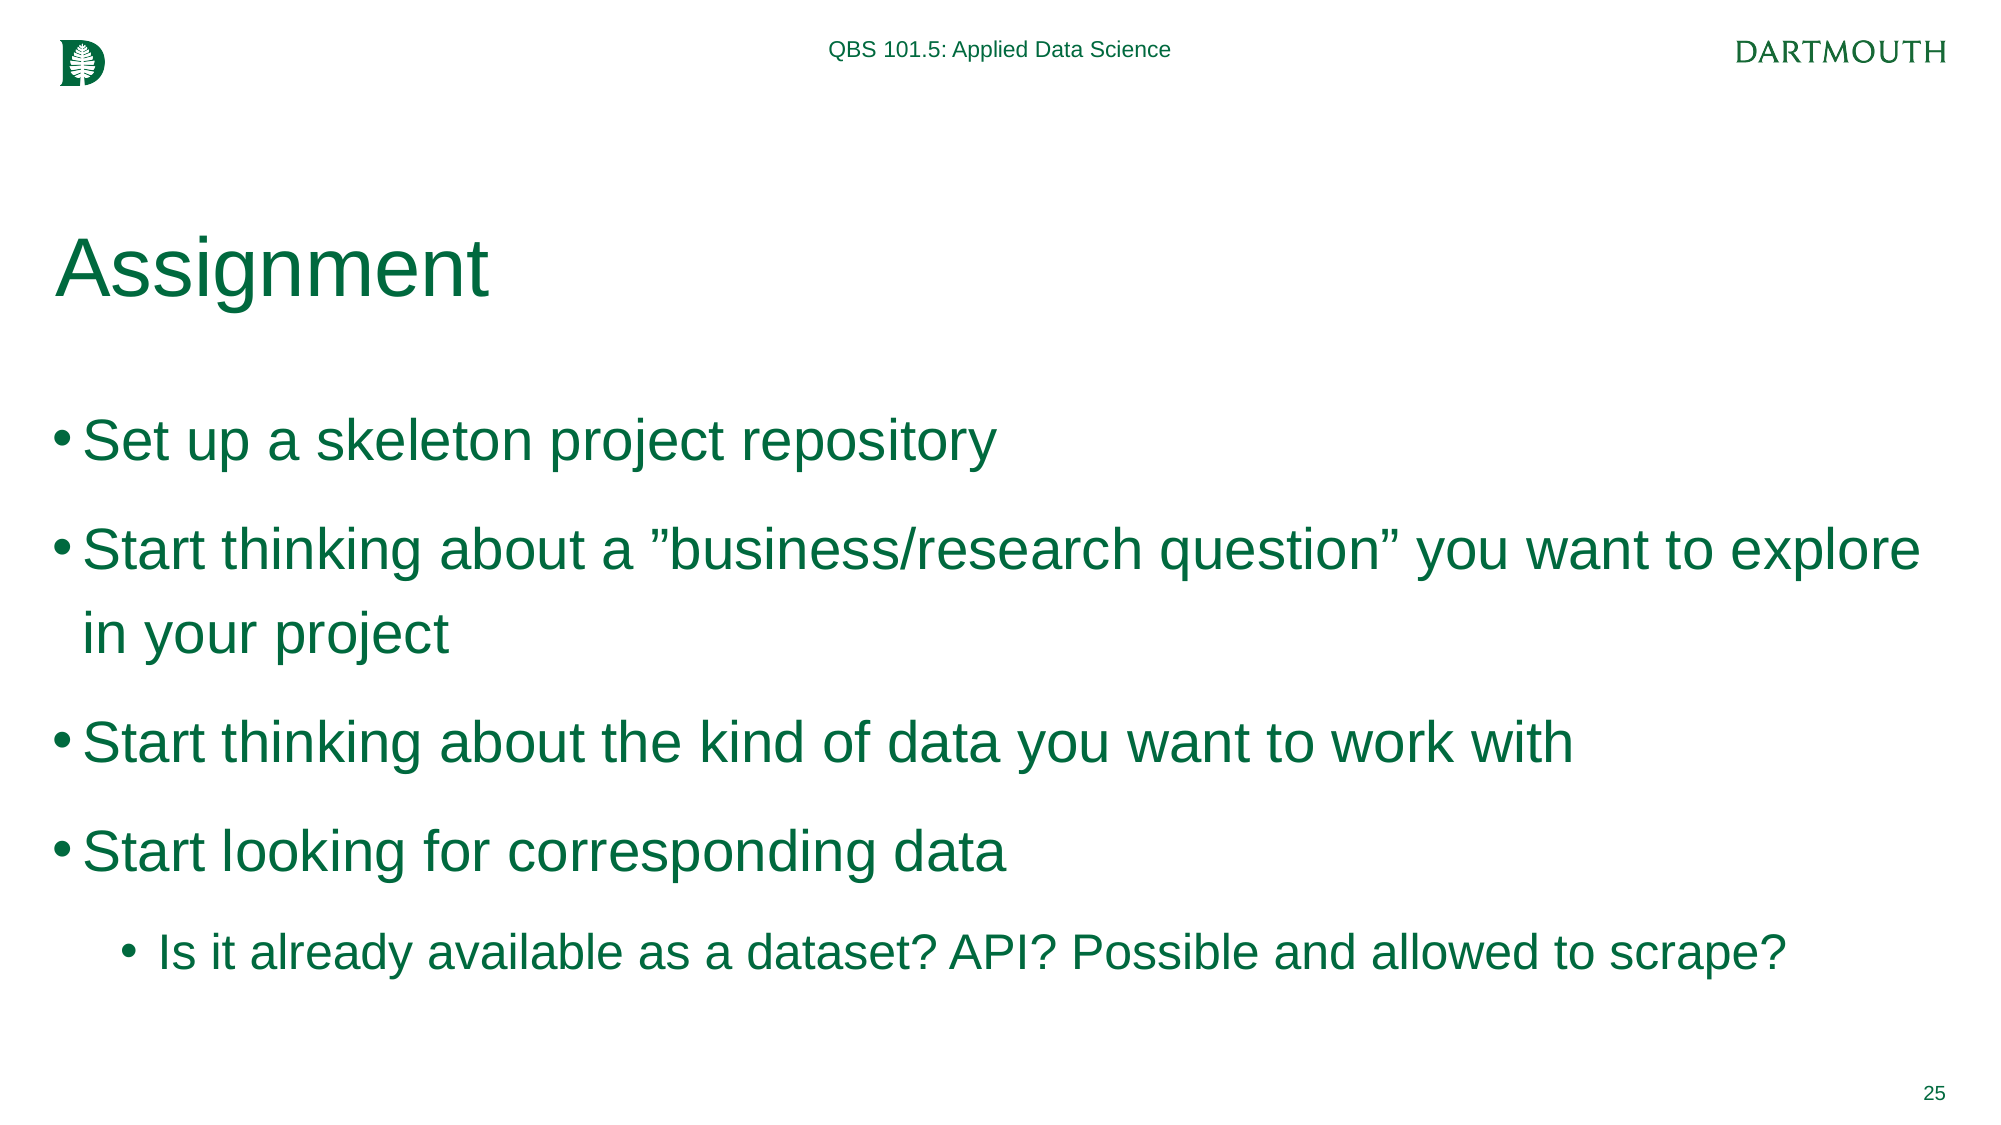

QBS 101.5: Applied Data Science
# Assignment
Set up a skeleton project repository
Start thinking about a ”business/research question” you want to explore in your project
Start thinking about the kind of data you want to work with
Start looking for corresponding data
Is it already available as a dataset? API? Possible and allowed to scrape?
25